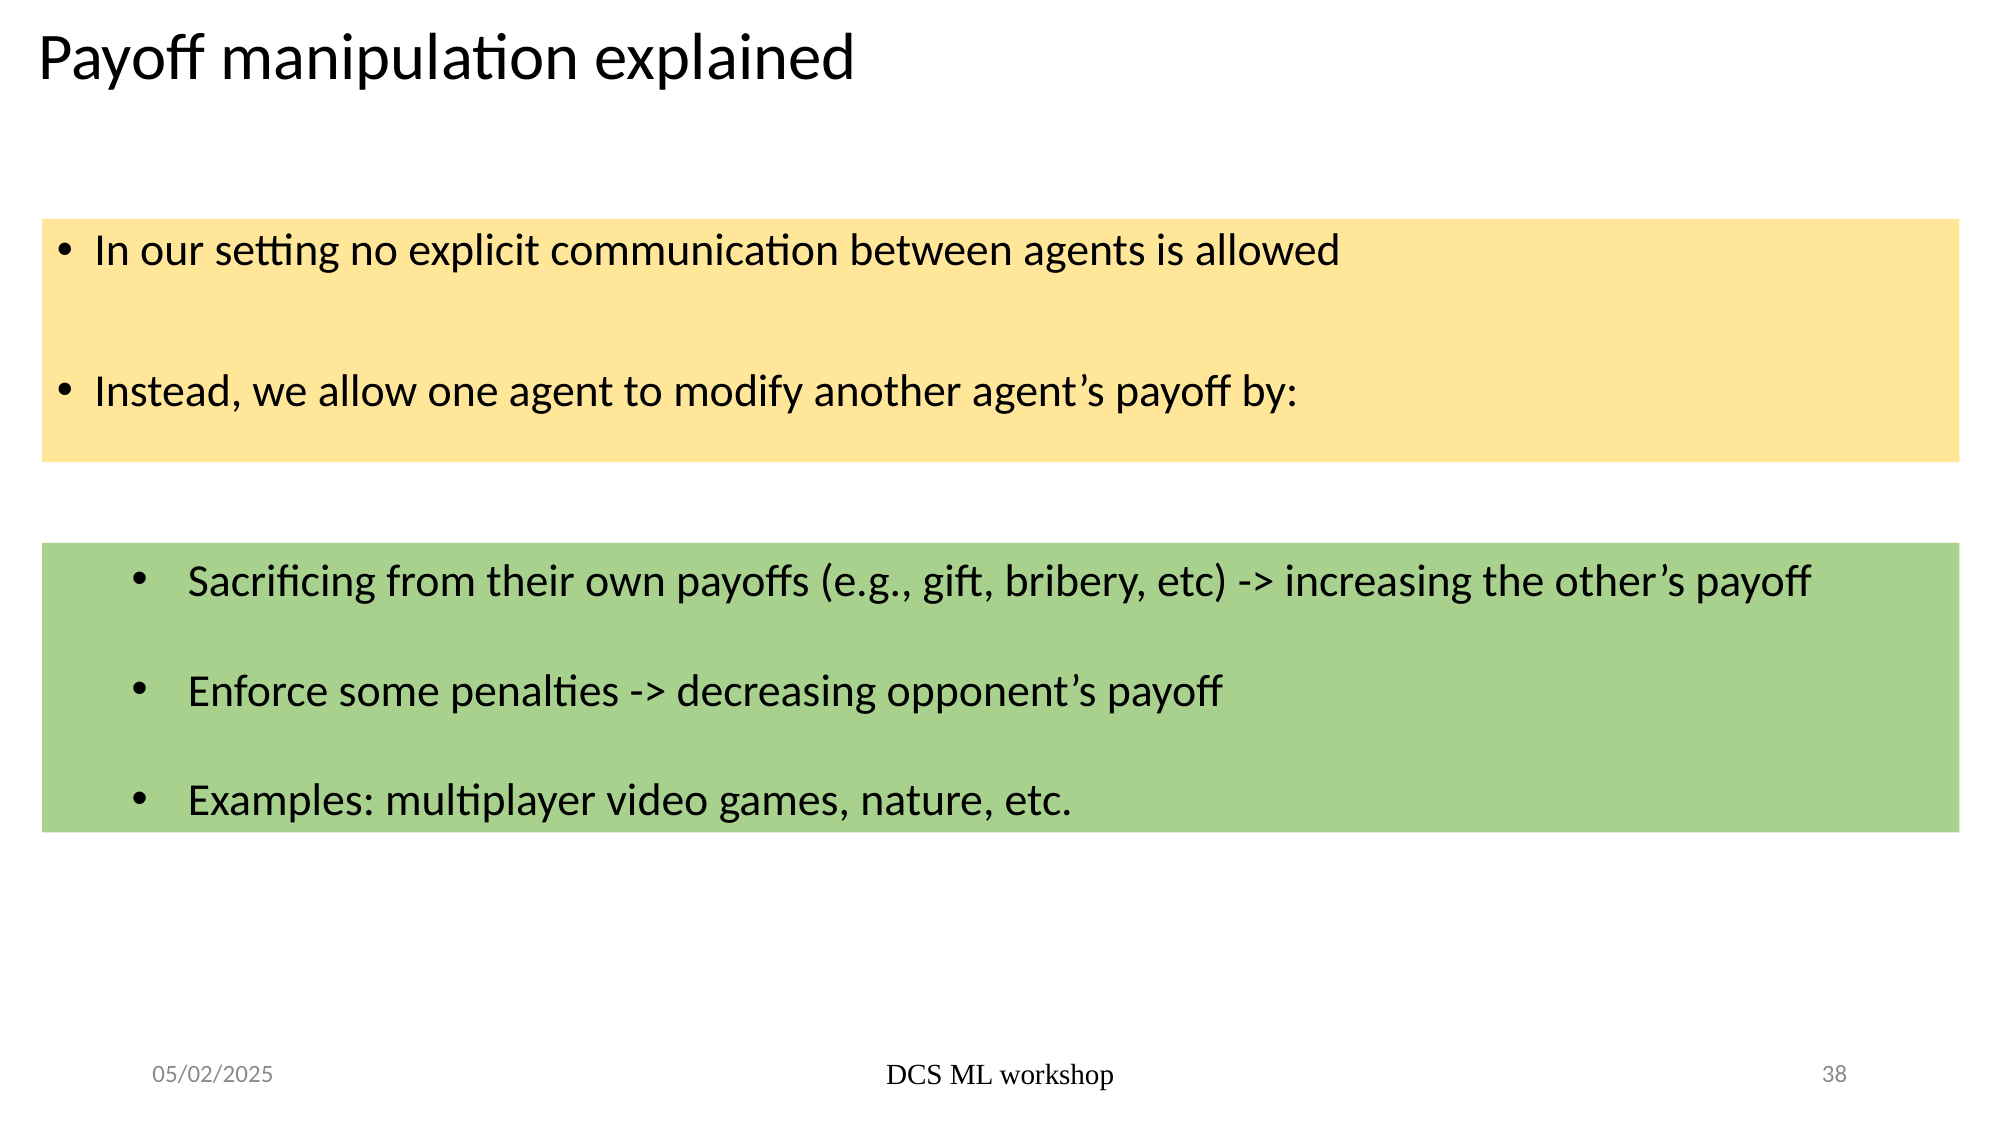

# Payoff manipulation explained
In our setting no explicit communication between agents is allowed

Instead, we allow one agent to modify another agent’s payoff by:
Sacrificing from their own payoffs (e.g., gift, bribery, etc) -> increasing the other’s payoff

Enforce some penalties -> decreasing opponent’s payoff

Examples: multiplayer video games, nature, etc.
05/02/2025
DCS ML workshop
38